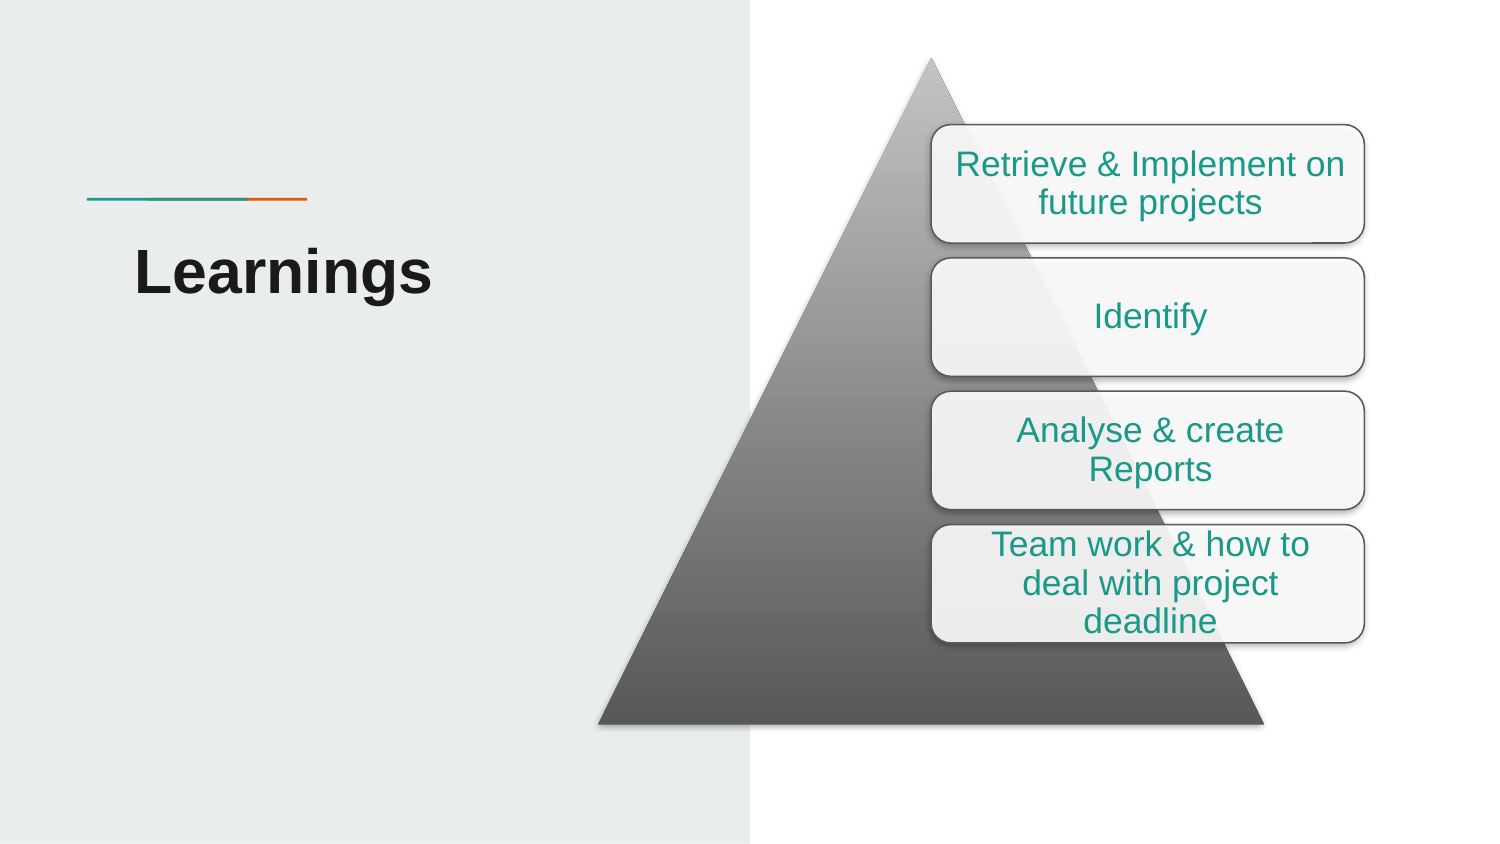

Retrieve & Implement on future projects
Identify
Analyse & create Reports
Team work & how to deal with project deadline
# Learnings